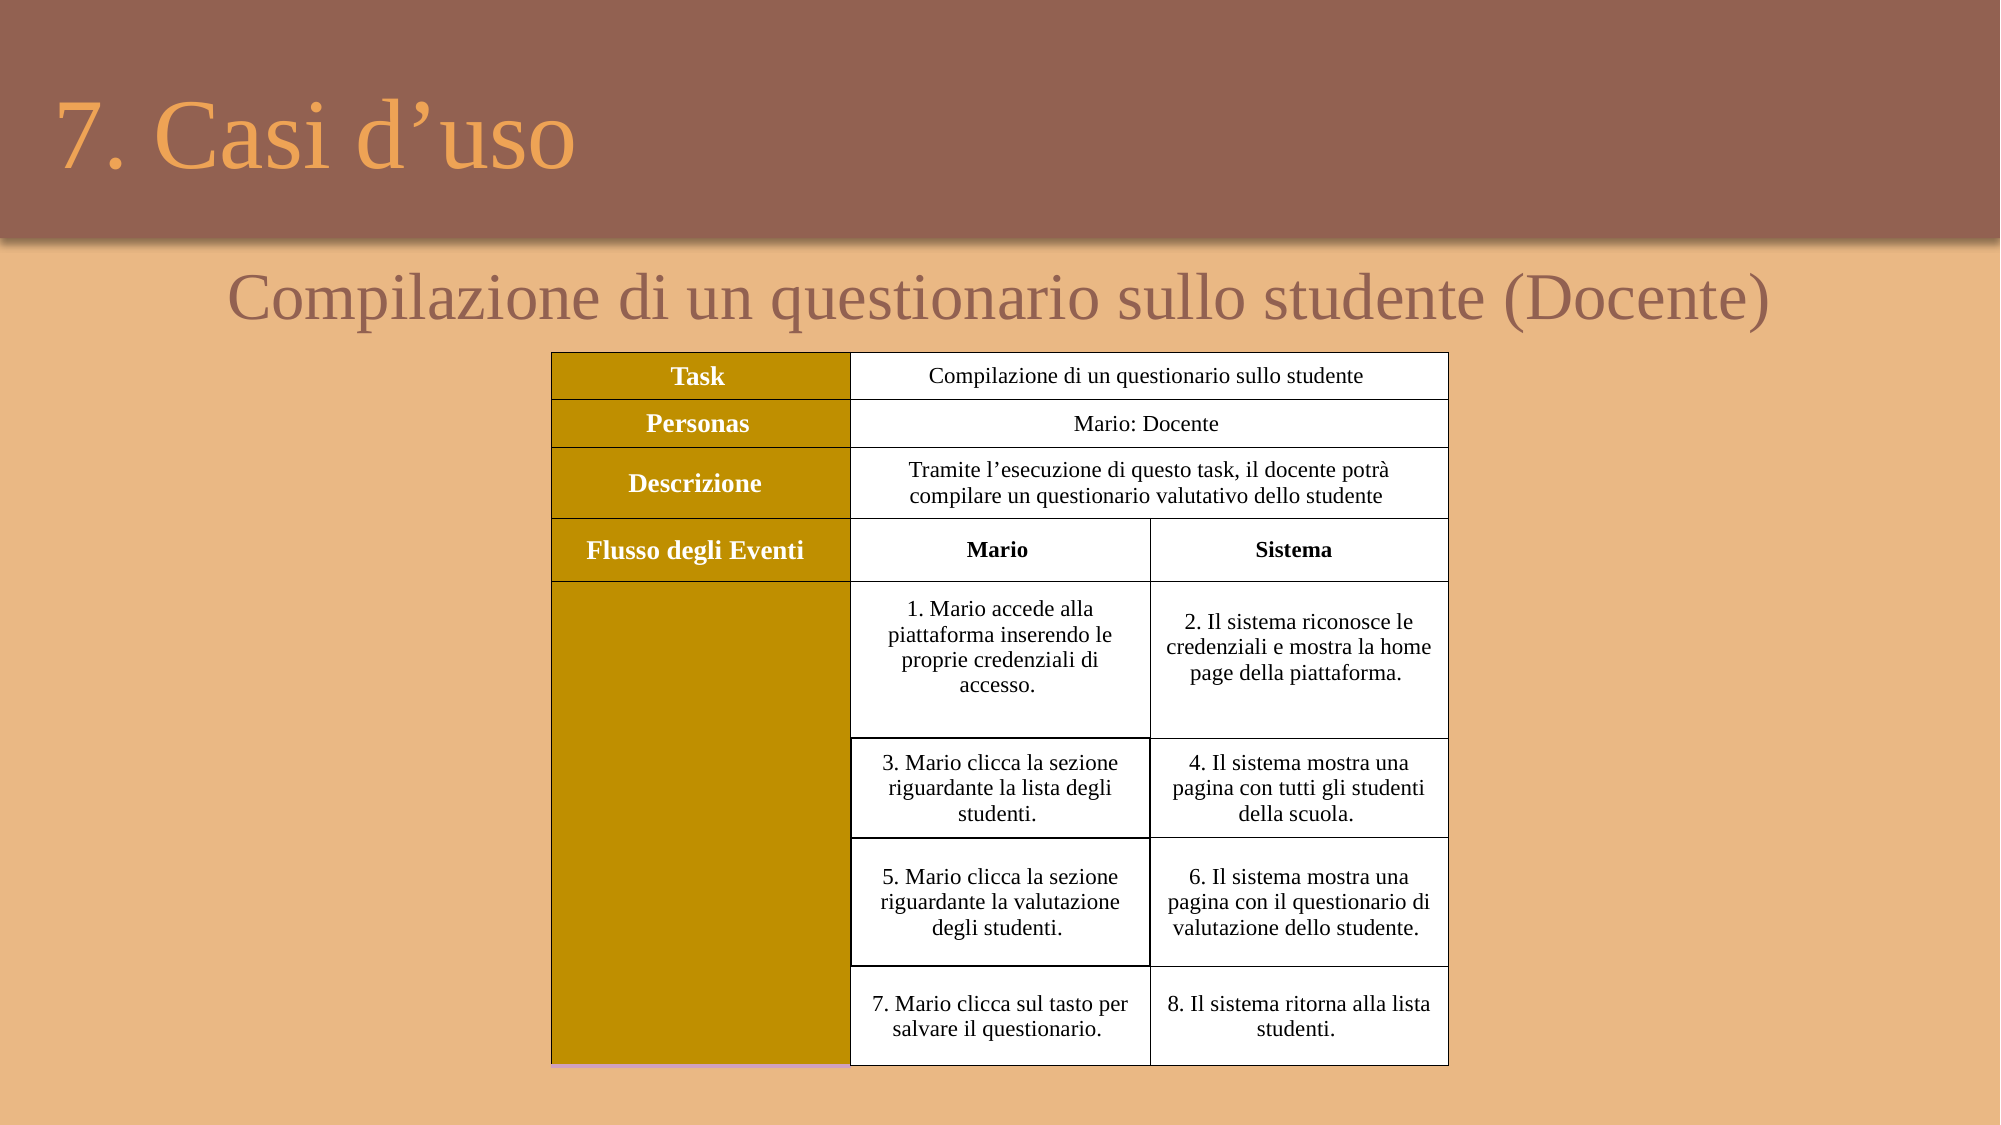

7. Casi d’uso
Compilazione di un questionario sullo studente (Docente)
| Task | Compilazione di un questionario sullo studente |  |
| --- | --- | --- |
| Personas | Mario: Docente |  |
| Descrizione | Tramite l’esecuzione di questo task, il docente potrà compilare un questionario valutativo dello studente |  |
| Flusso degli Eventi | Mario | Sistema |
|  | 1. Mario accede alla piattaforma inserendo le proprie credenziali di accesso. | 2. Il sistema riconosce le credenziali e mostra la home page della piattaforma. |
|  | 3. Mario clicca la sezione riguardante la lista degli studenti. | 4. Il sistema mostra una pagina con tutti gli studenti della scuola. |
|  | 5. Mario clicca la sezione riguardante la valutazione degli studenti. | 6. Il sistema mostra una pagina con il questionario di valutazione dello studente. |
|  | 7. Mario clicca sul tasto per salvare il questionario. | 8. Il sistema ritorna alla lista studenti. |
Indizione di un bando di selezione (HR Manager)
| Task | Indizione di un bando di selezione |  |
| --- | --- | --- |
| Personas | Alberto: Human Resources |  |
| Descrizione | Tramite l’esecuzione di questo task, il personale del reparto HR crea un nuovo bando di selezione |  |
| Flusso degli Eventi | Alberto | Sistema |
|  | 1. Effettua il login alla piattaforma. | 2. Verifica le credenziali e mostra la dashboard dedicata. |
|  | 3.Sceglie tra le varie opzioni presenti in menù la voce “Nuovo Bando” | 4. Genera il form che l’utente dovrà compilare per creare un nuovo profilo |
|  | 5. Compila il form in tutte le sue parti e utilizza il comando per pubblicare il bando | 6. Valida il form e chiede all’utente di confermare la creazione del bando |
|  | 7. Esprime la propria volontà | 8. Elabora la scelta dell’utente, mostra la lista dei bandi indetti. |